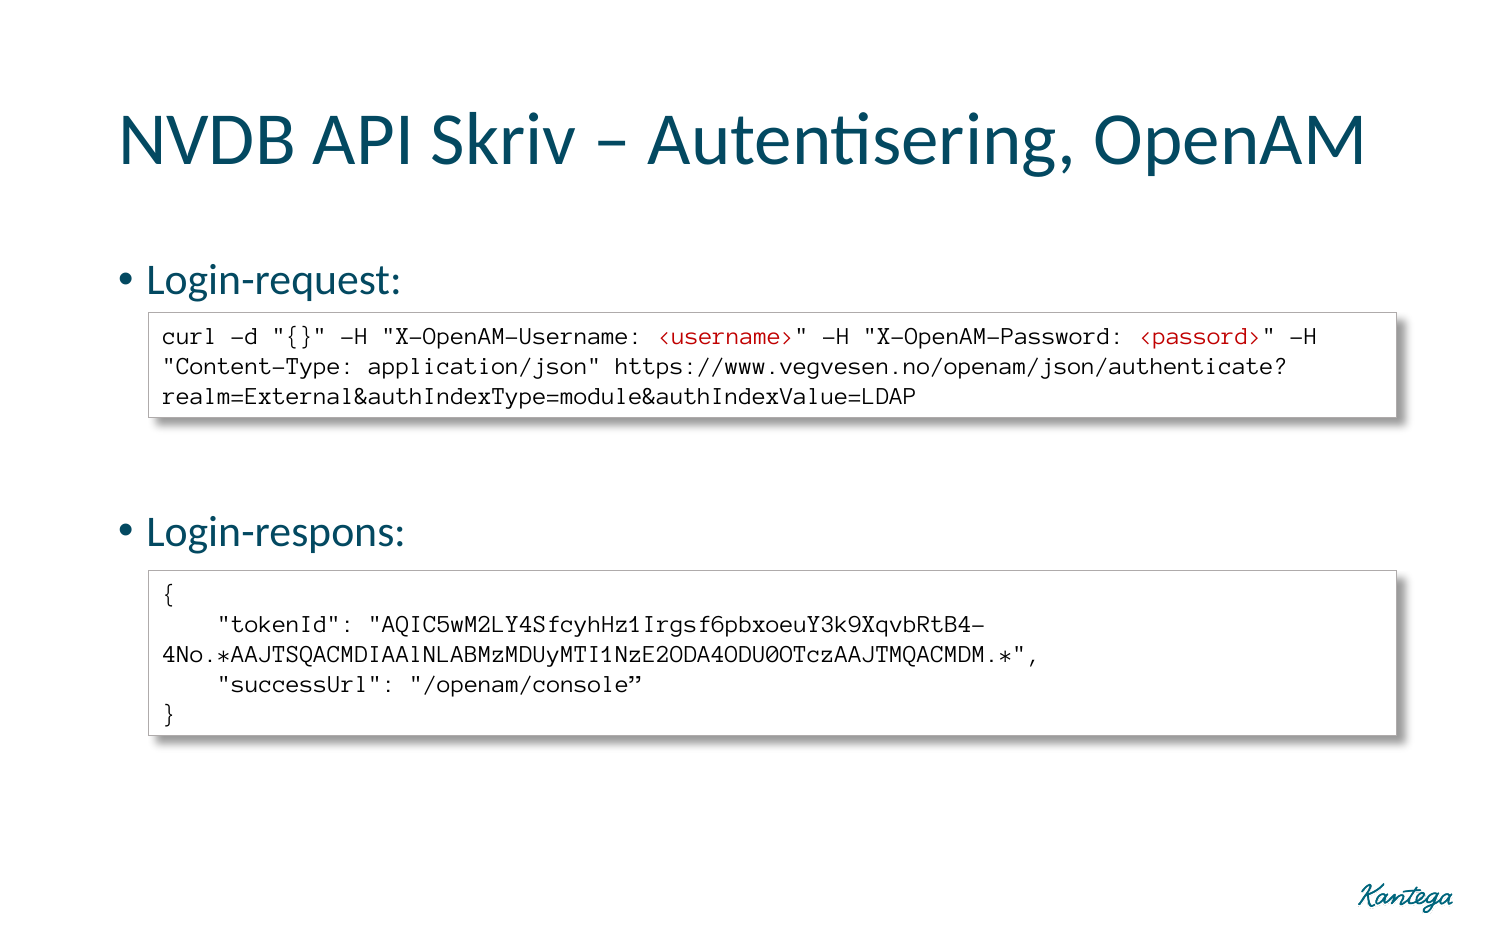

# NVDB API Skriv – Autentisering, OpenAM
Login-request:

Login-respons:
curl -d "{}" -H "X-OpenAM-Username: <username>" -H "X-OpenAM-Password: <passord>" -H "Content-Type: application/json" https://www.vegvesen.no/openam/json/authenticate?realm=External&authIndexType=module&authIndexValue=LDAP
{
    "tokenId": "AQIC5wM2LY4SfcyhHz1Irgsf6pbxoeuY3k9XqvbRtB4-4No.*AAJTSQACMDIAAlNLABMzMDUyMTI1NzE2ODA4ODU0OTczAAJTMQACMDM.*",
    "successUrl": "/openam/console”
}